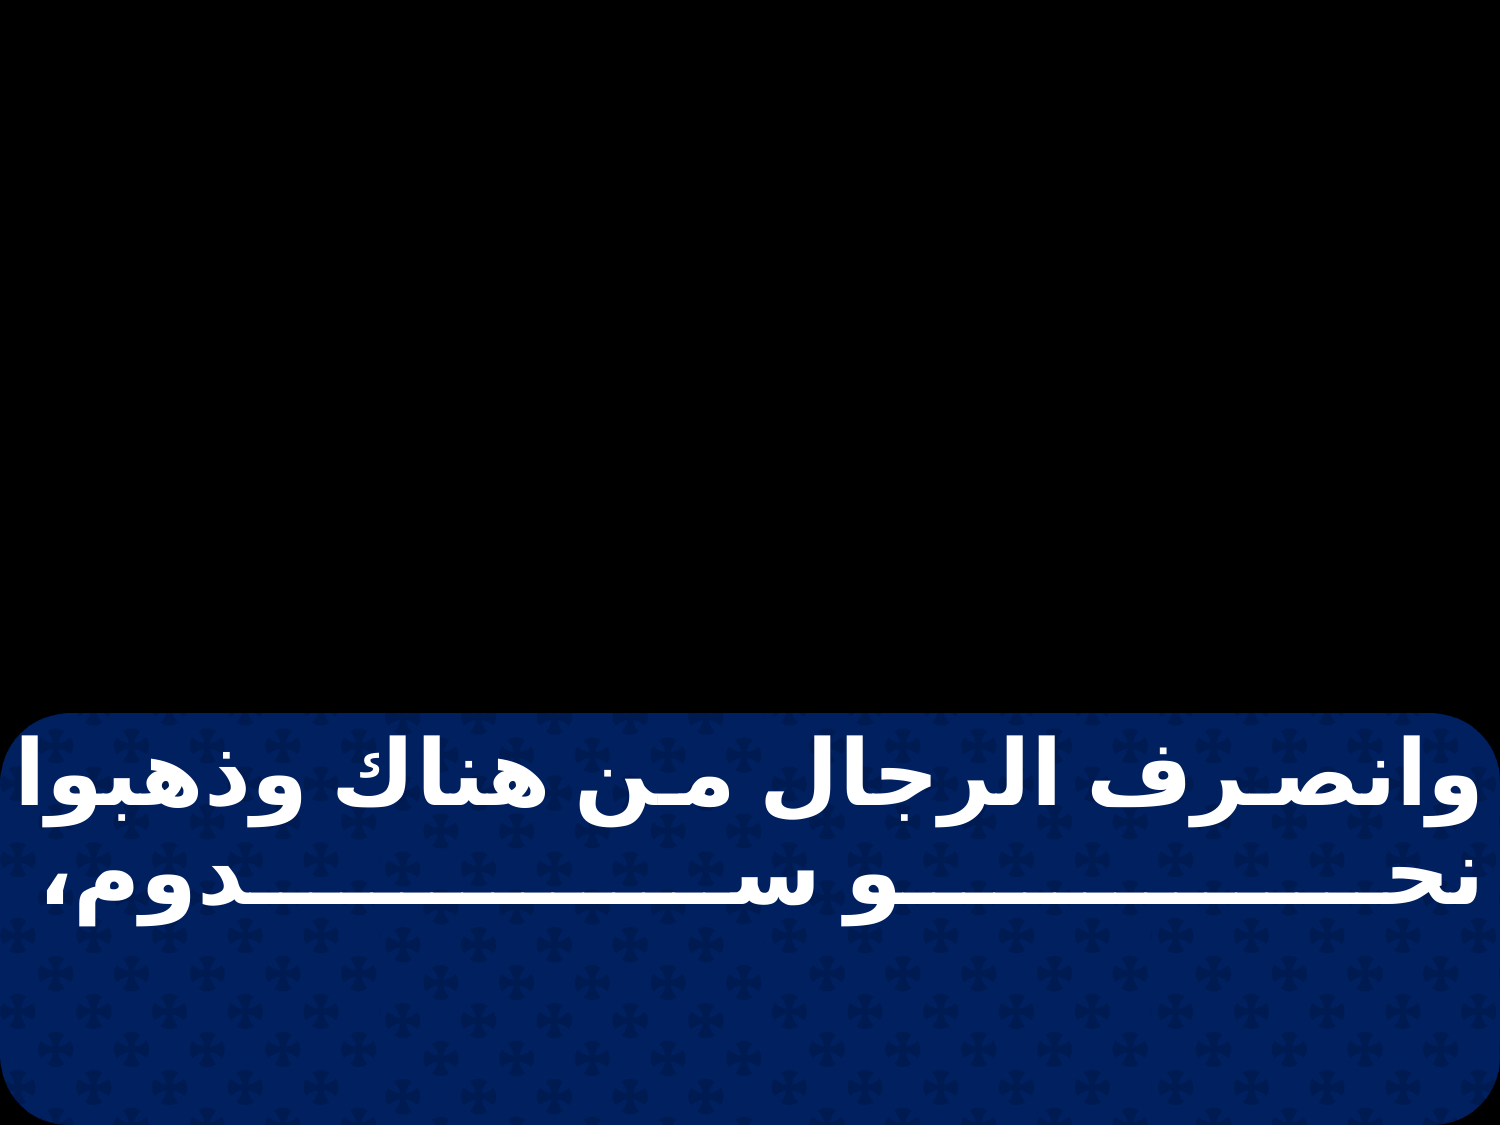

وانصرف الرجال من هناك وذهبوا نحو سدوم،